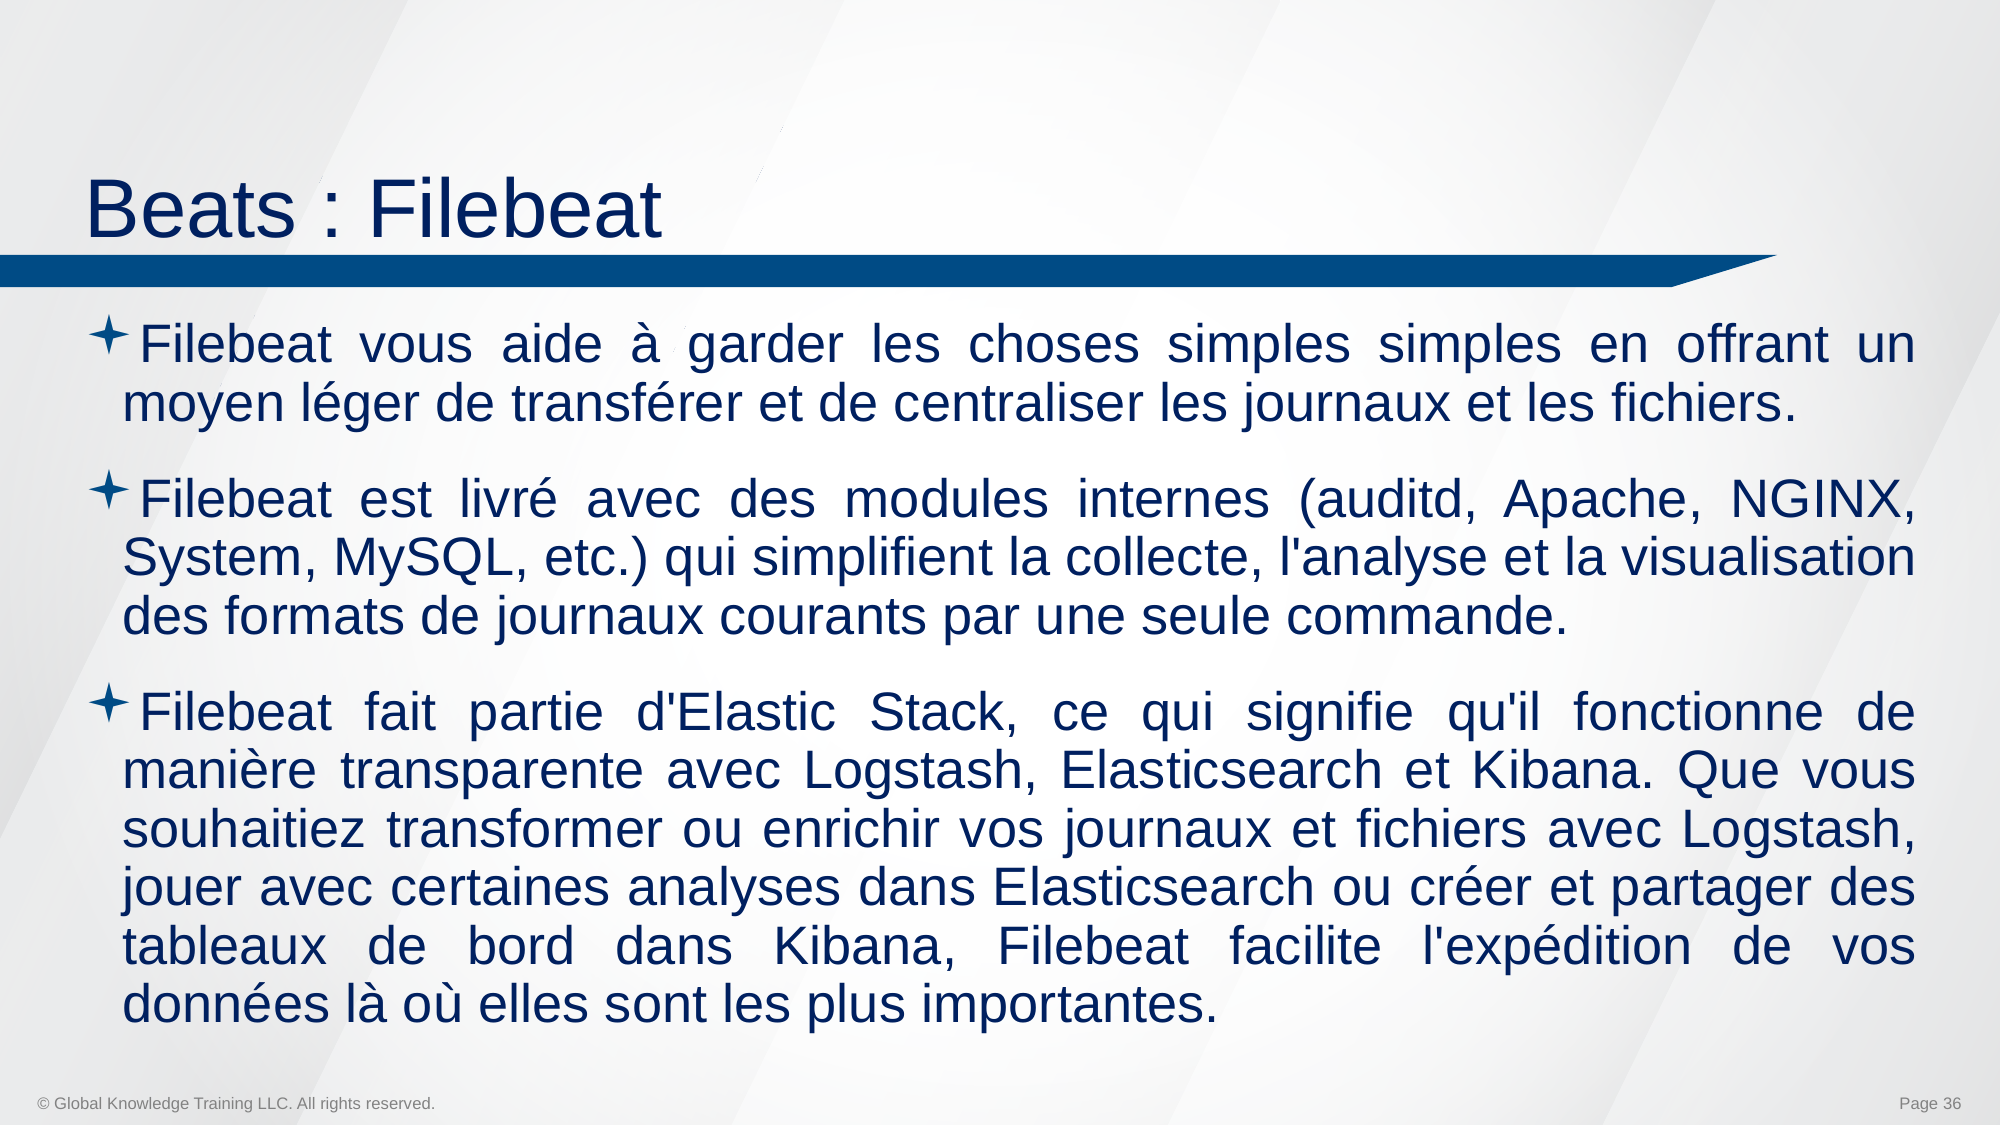

# Beats : Filebeat
Filebeat vous aide à garder les choses simples simples en offrant un moyen léger de transférer et de centraliser les journaux et les fichiers.
Filebeat est livré avec des modules internes (auditd, Apache, NGINX, System, MySQL, etc.) qui simplifient la collecte, l'analyse et la visualisation des formats de journaux courants par une seule commande.
Filebeat fait partie d'Elastic Stack, ce qui signifie qu'il fonctionne de manière transparente avec Logstash, Elasticsearch et Kibana. Que vous souhaitiez transformer ou enrichir vos journaux et fichiers avec Logstash, jouer avec certaines analyses dans Elasticsearch ou créer et partager des tableaux de bord dans Kibana, Filebeat facilite l'expédition de vos données là où elles sont les plus importantes.